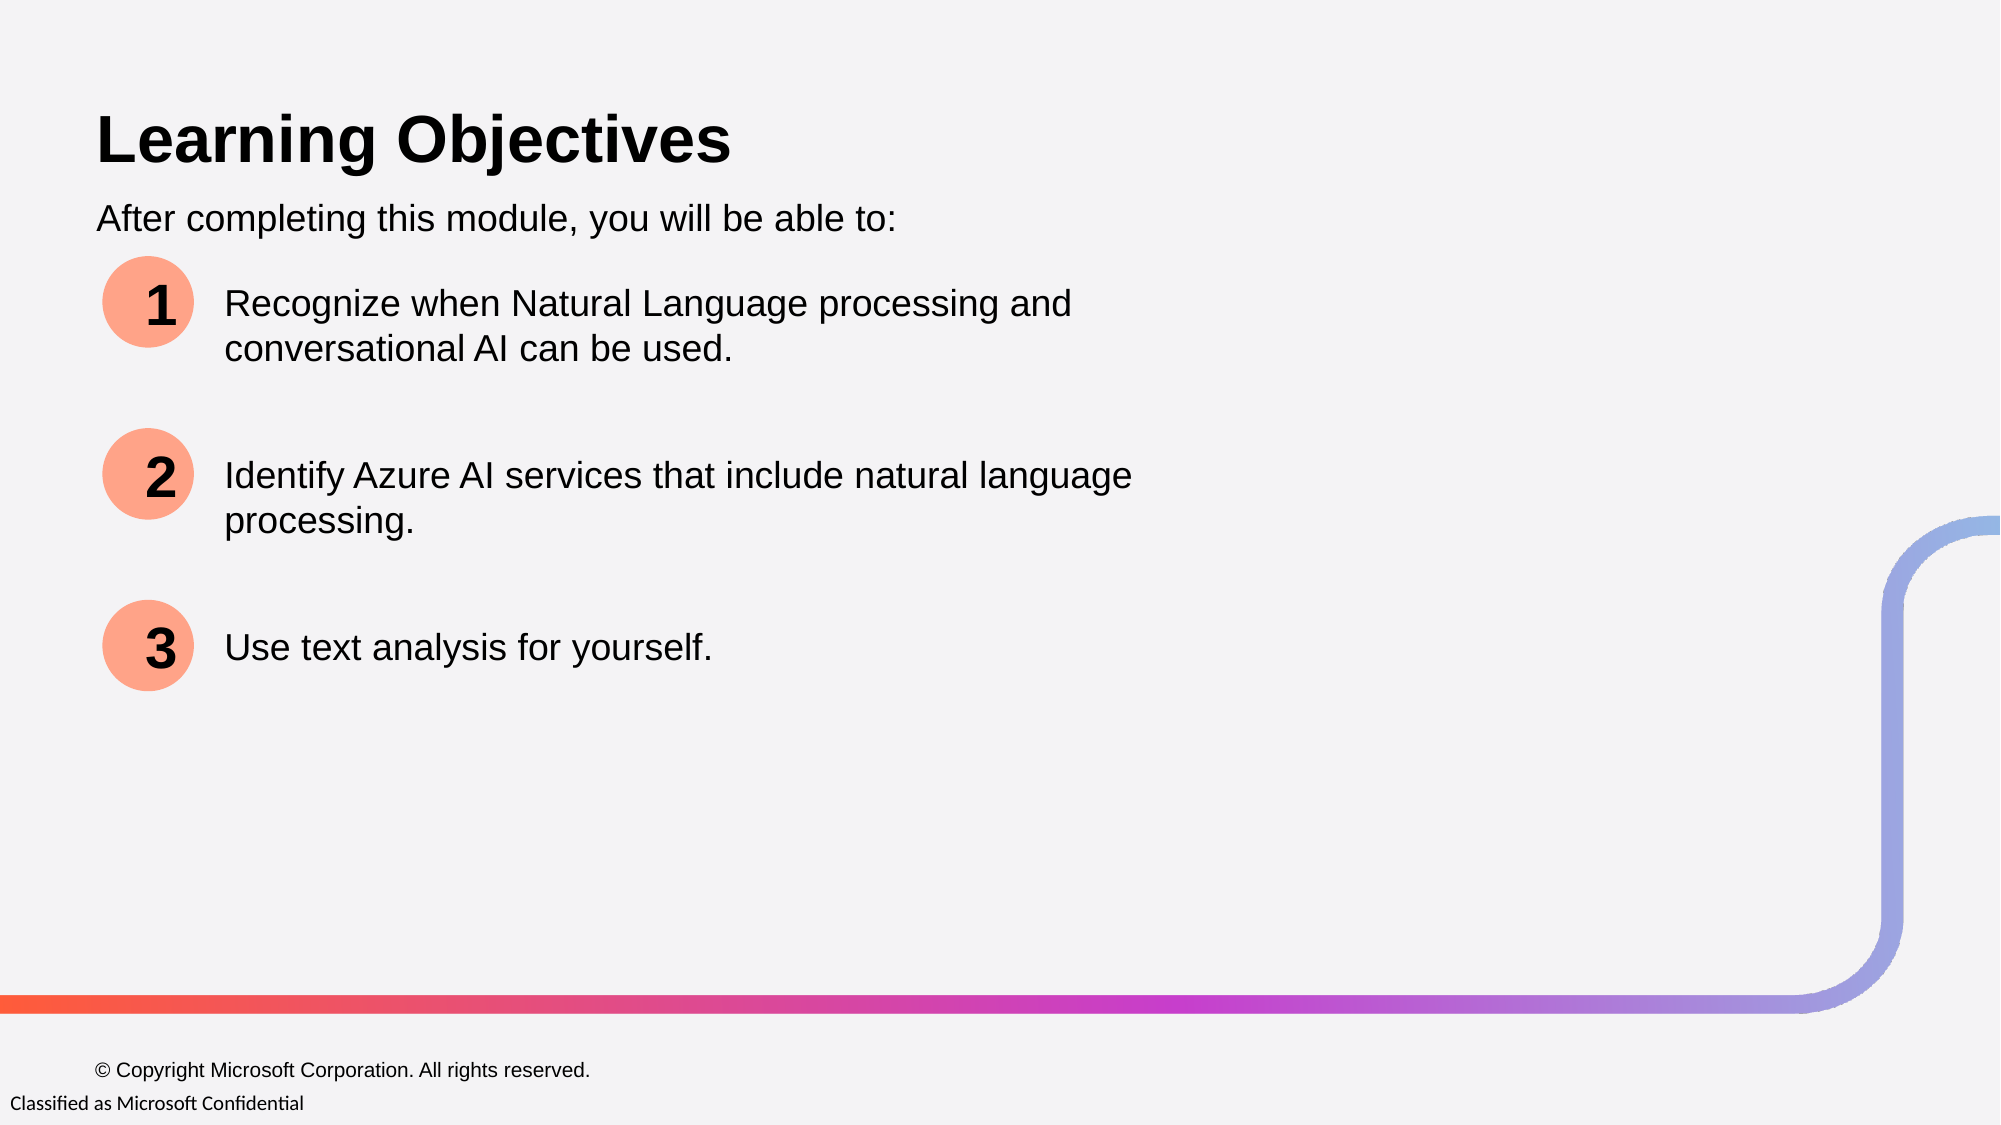

# Learning Objectives
After completing this module, you will be able to:
1
Recognize when Natural Language processing and conversational AI can be used.
2
Identify Azure AI services that include natural language processing.
3
Use text analysis for yourself.